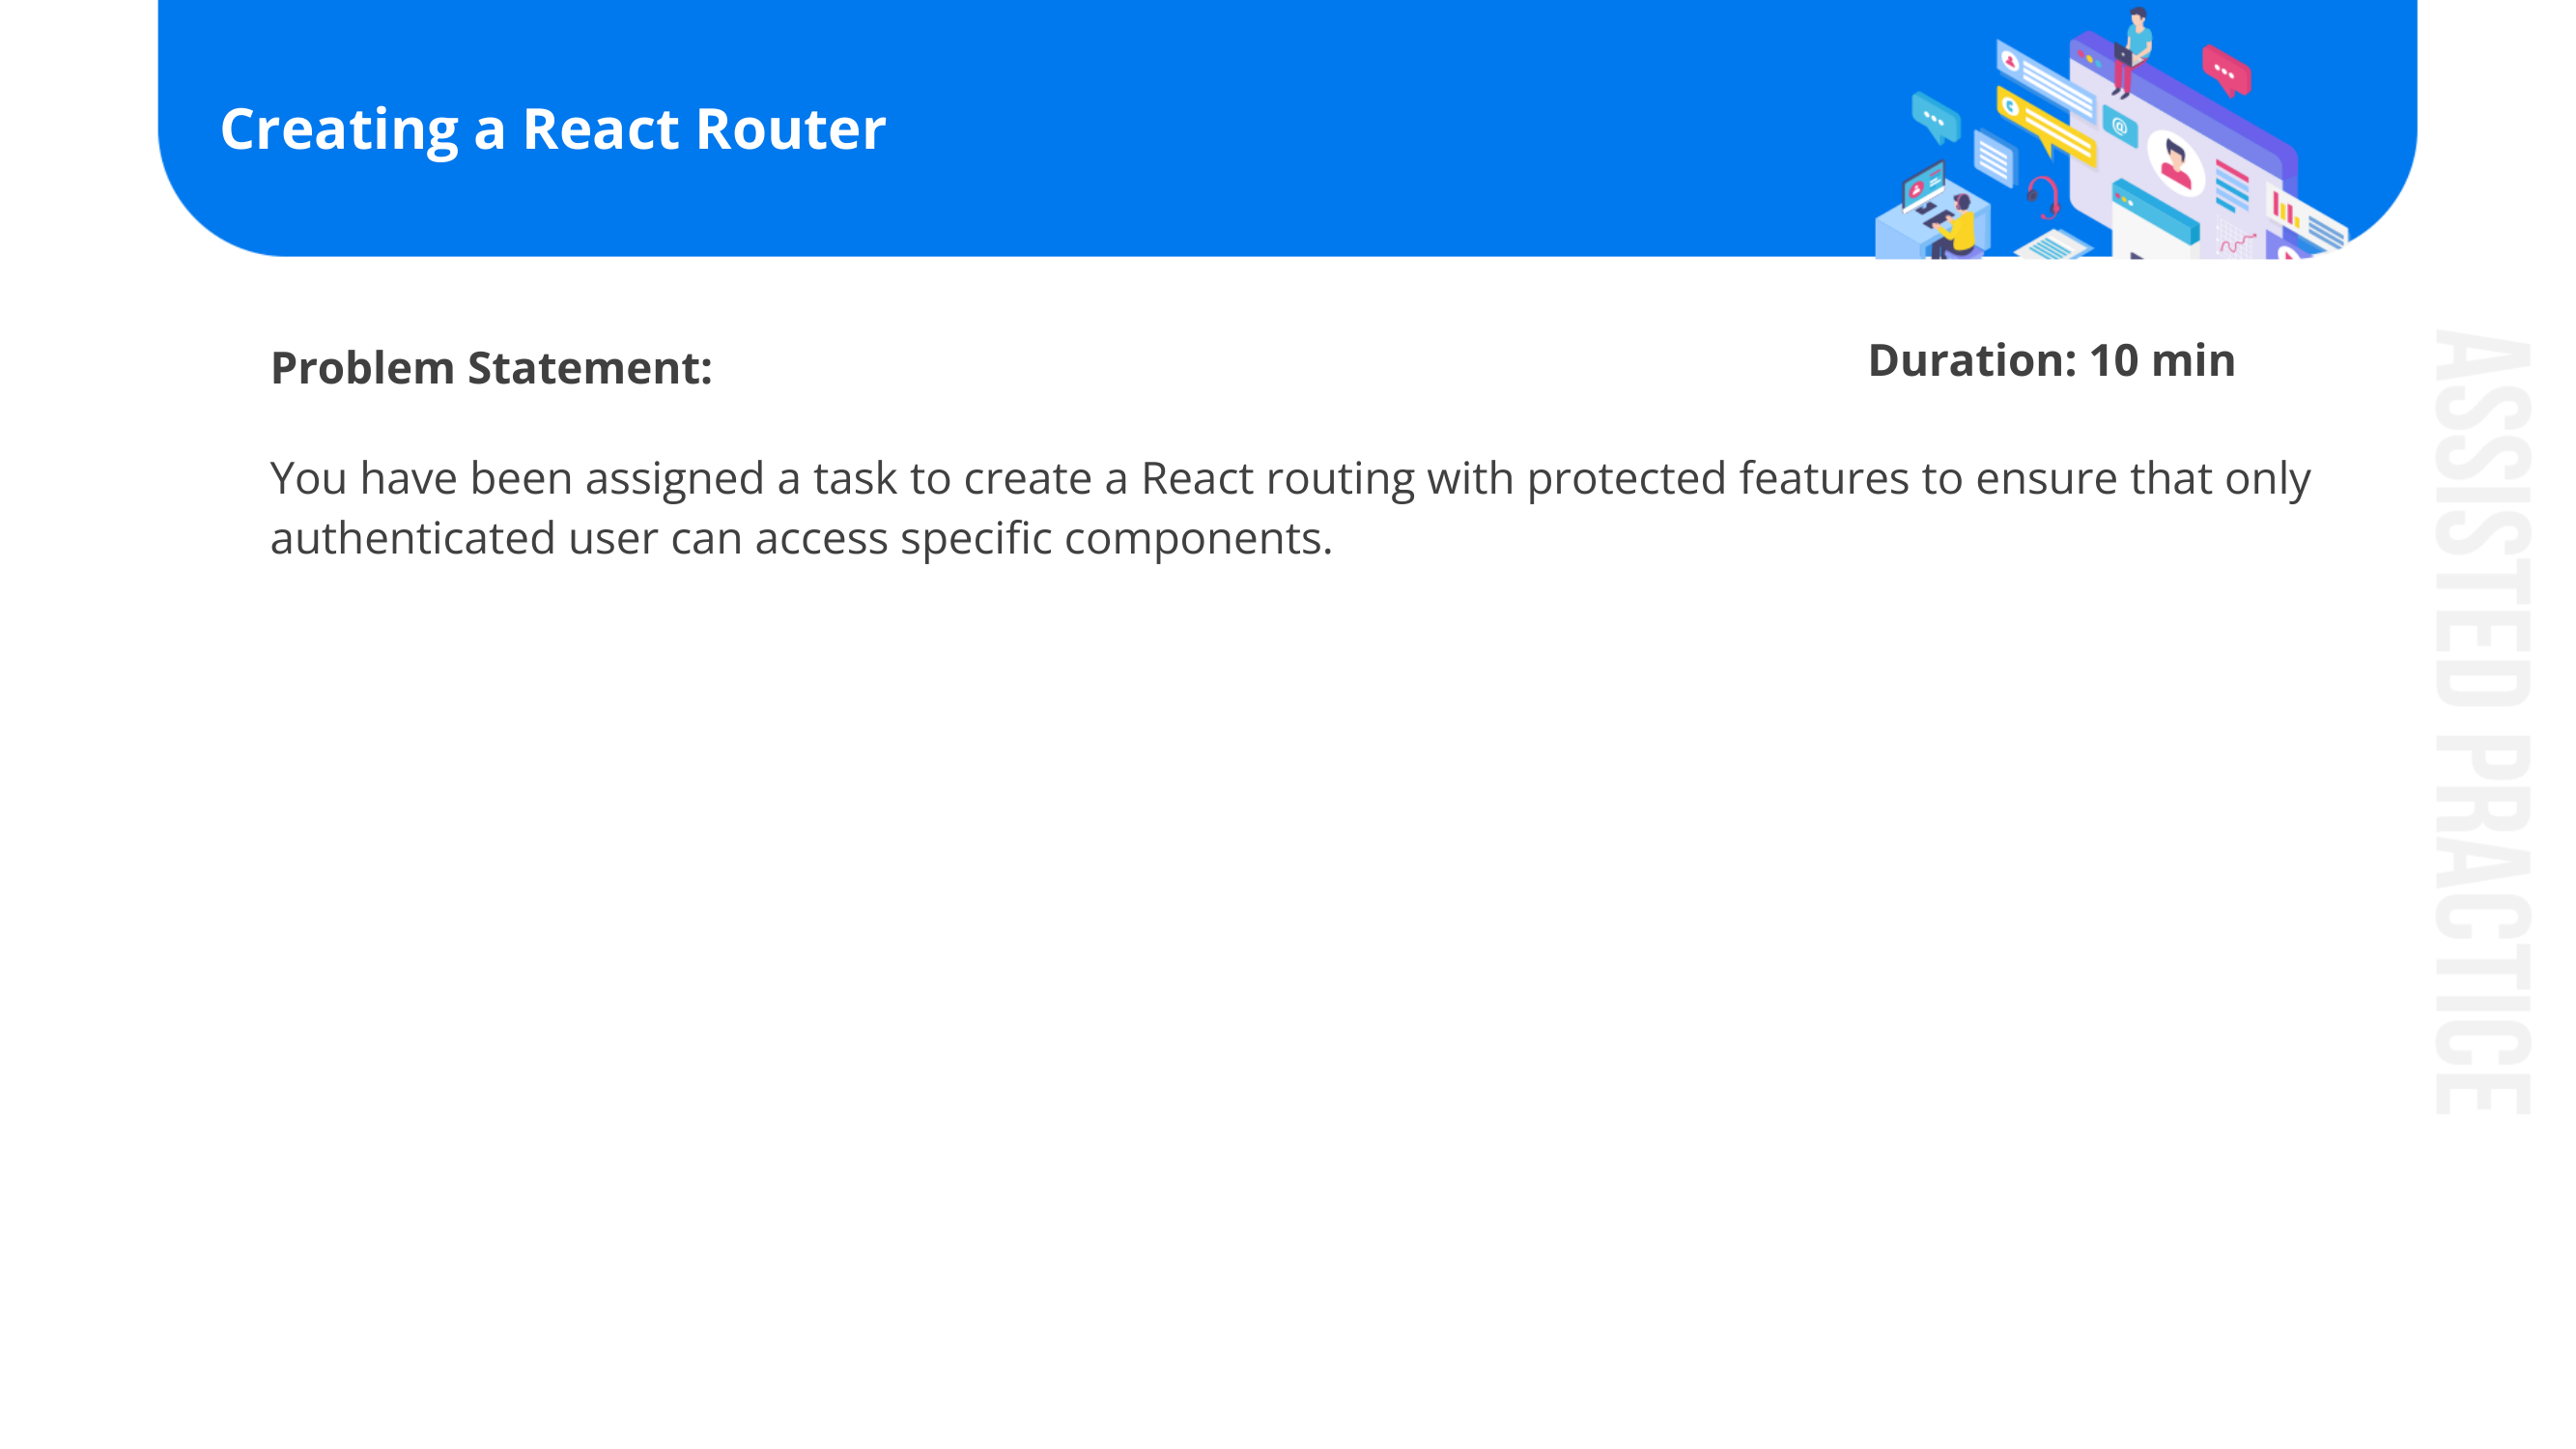

# Creating a React Router
Problem Statement:​
​
You have been assigned a task to create a React routing with protected features to ensure that only authenticated user can access specific components.
Duration: 10 min